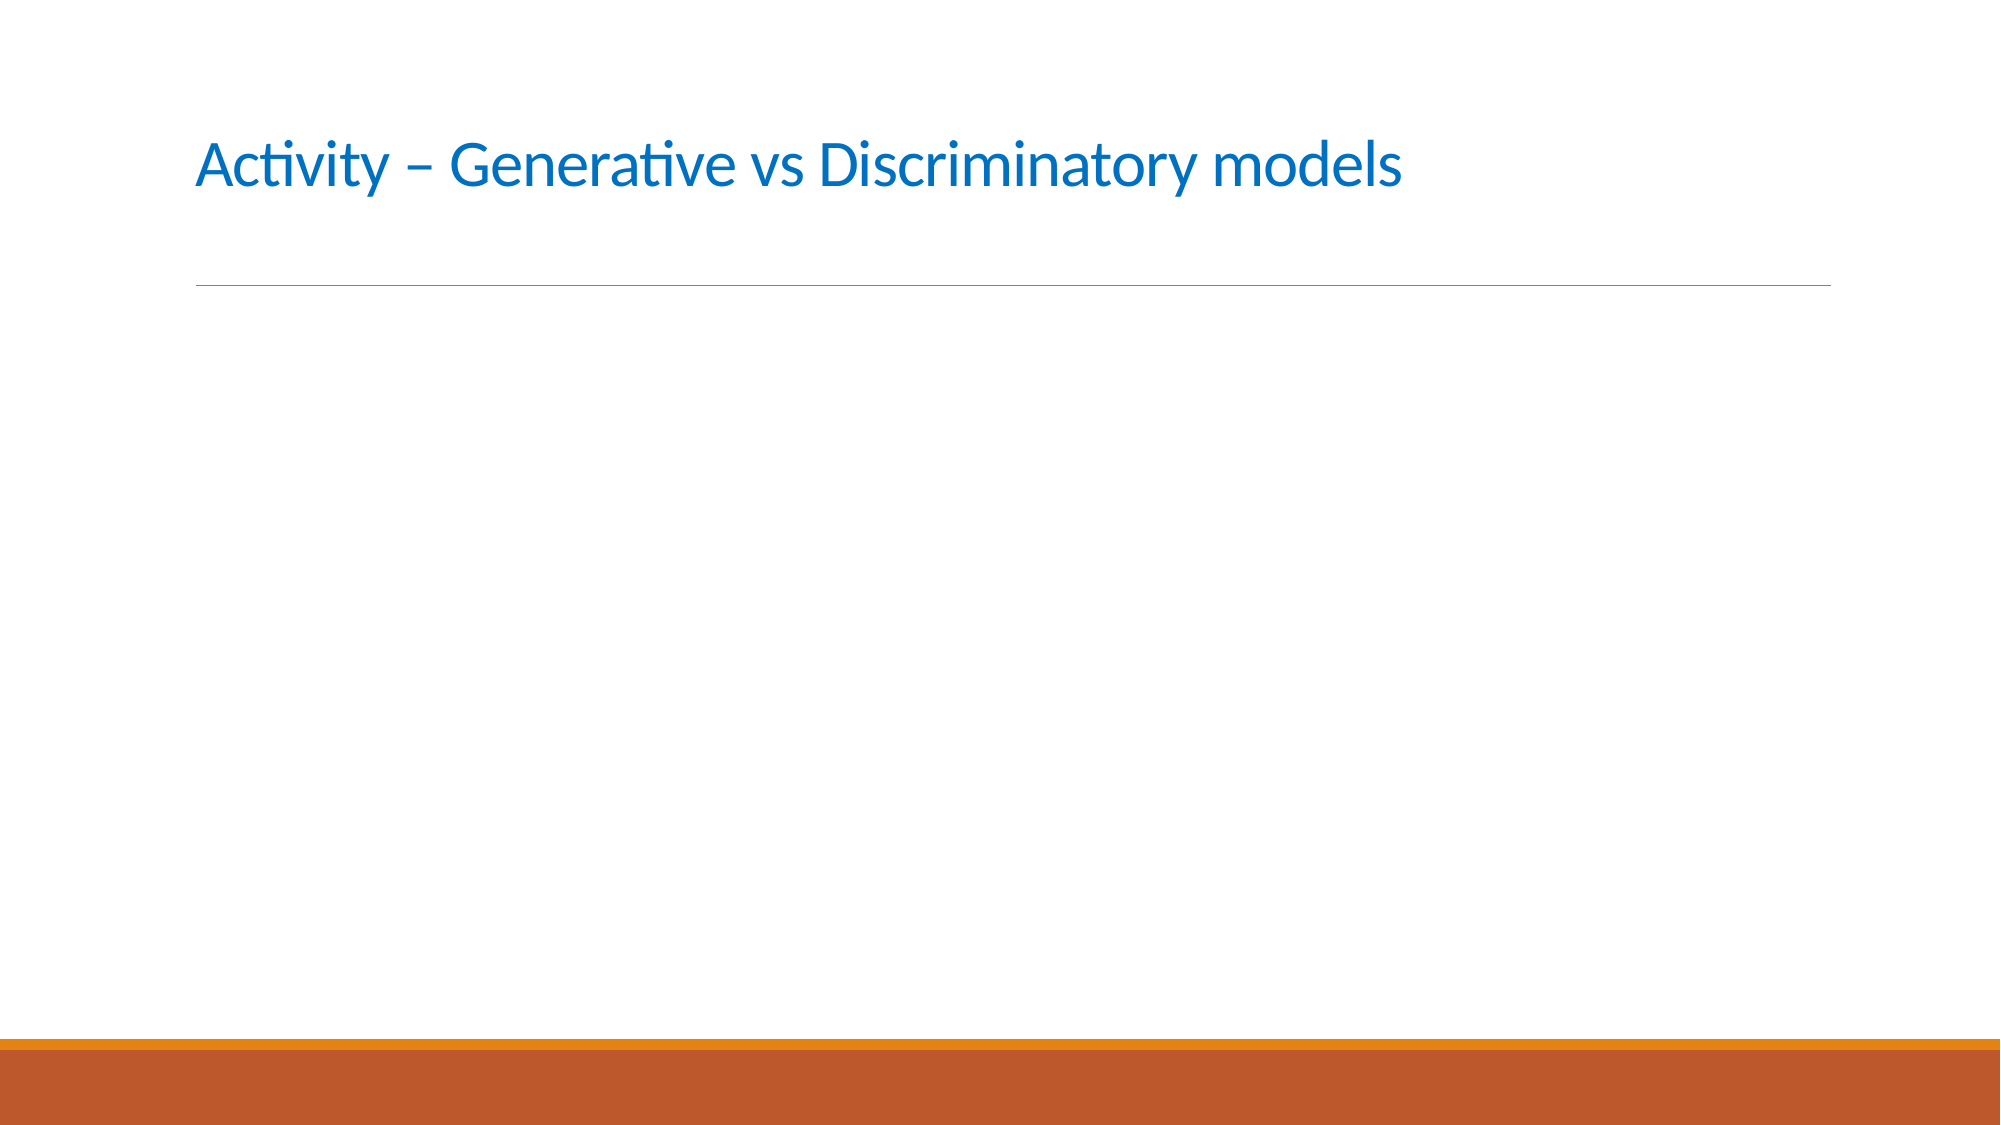

# Activity – Generative vs Discriminatory models